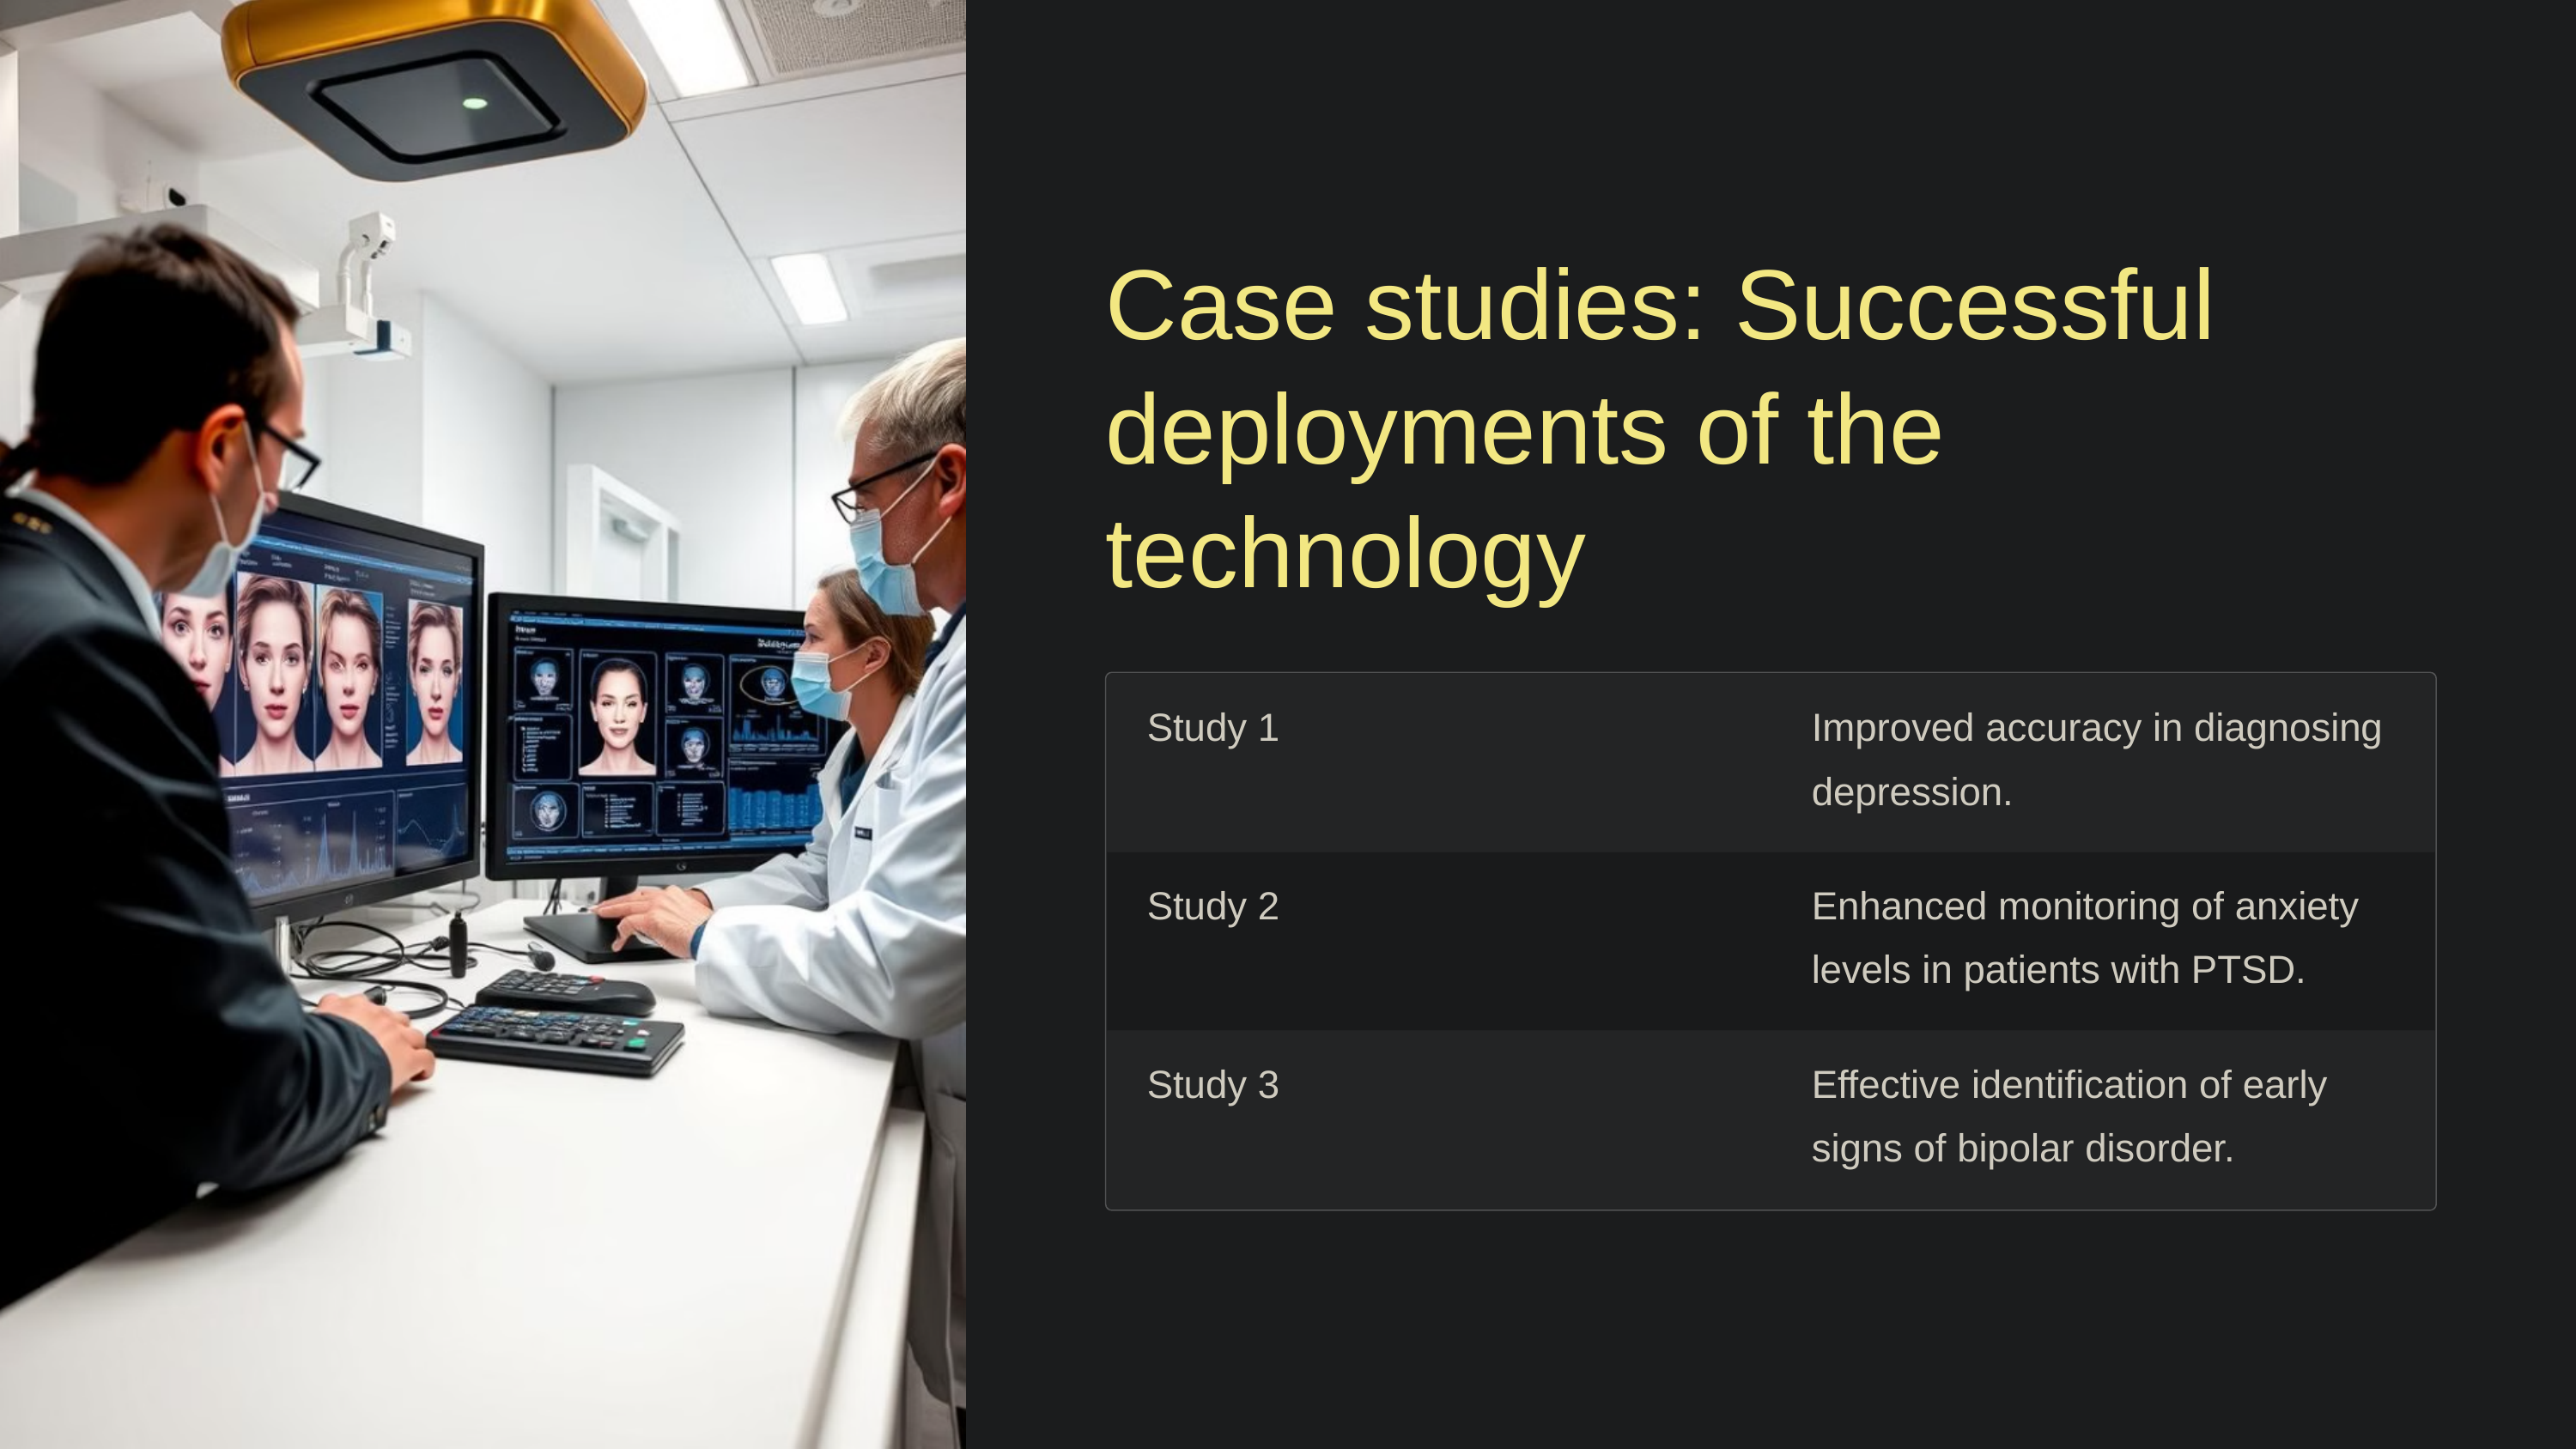

Case studies: Successful deployments of the technology

Study 1
Improved accuracy in diagnosing depression.

Study 2
Enhanced monitoring of anxiety levels in patients with PTSD.

Study 3
Effective identification of early signs of bipolar disorder.